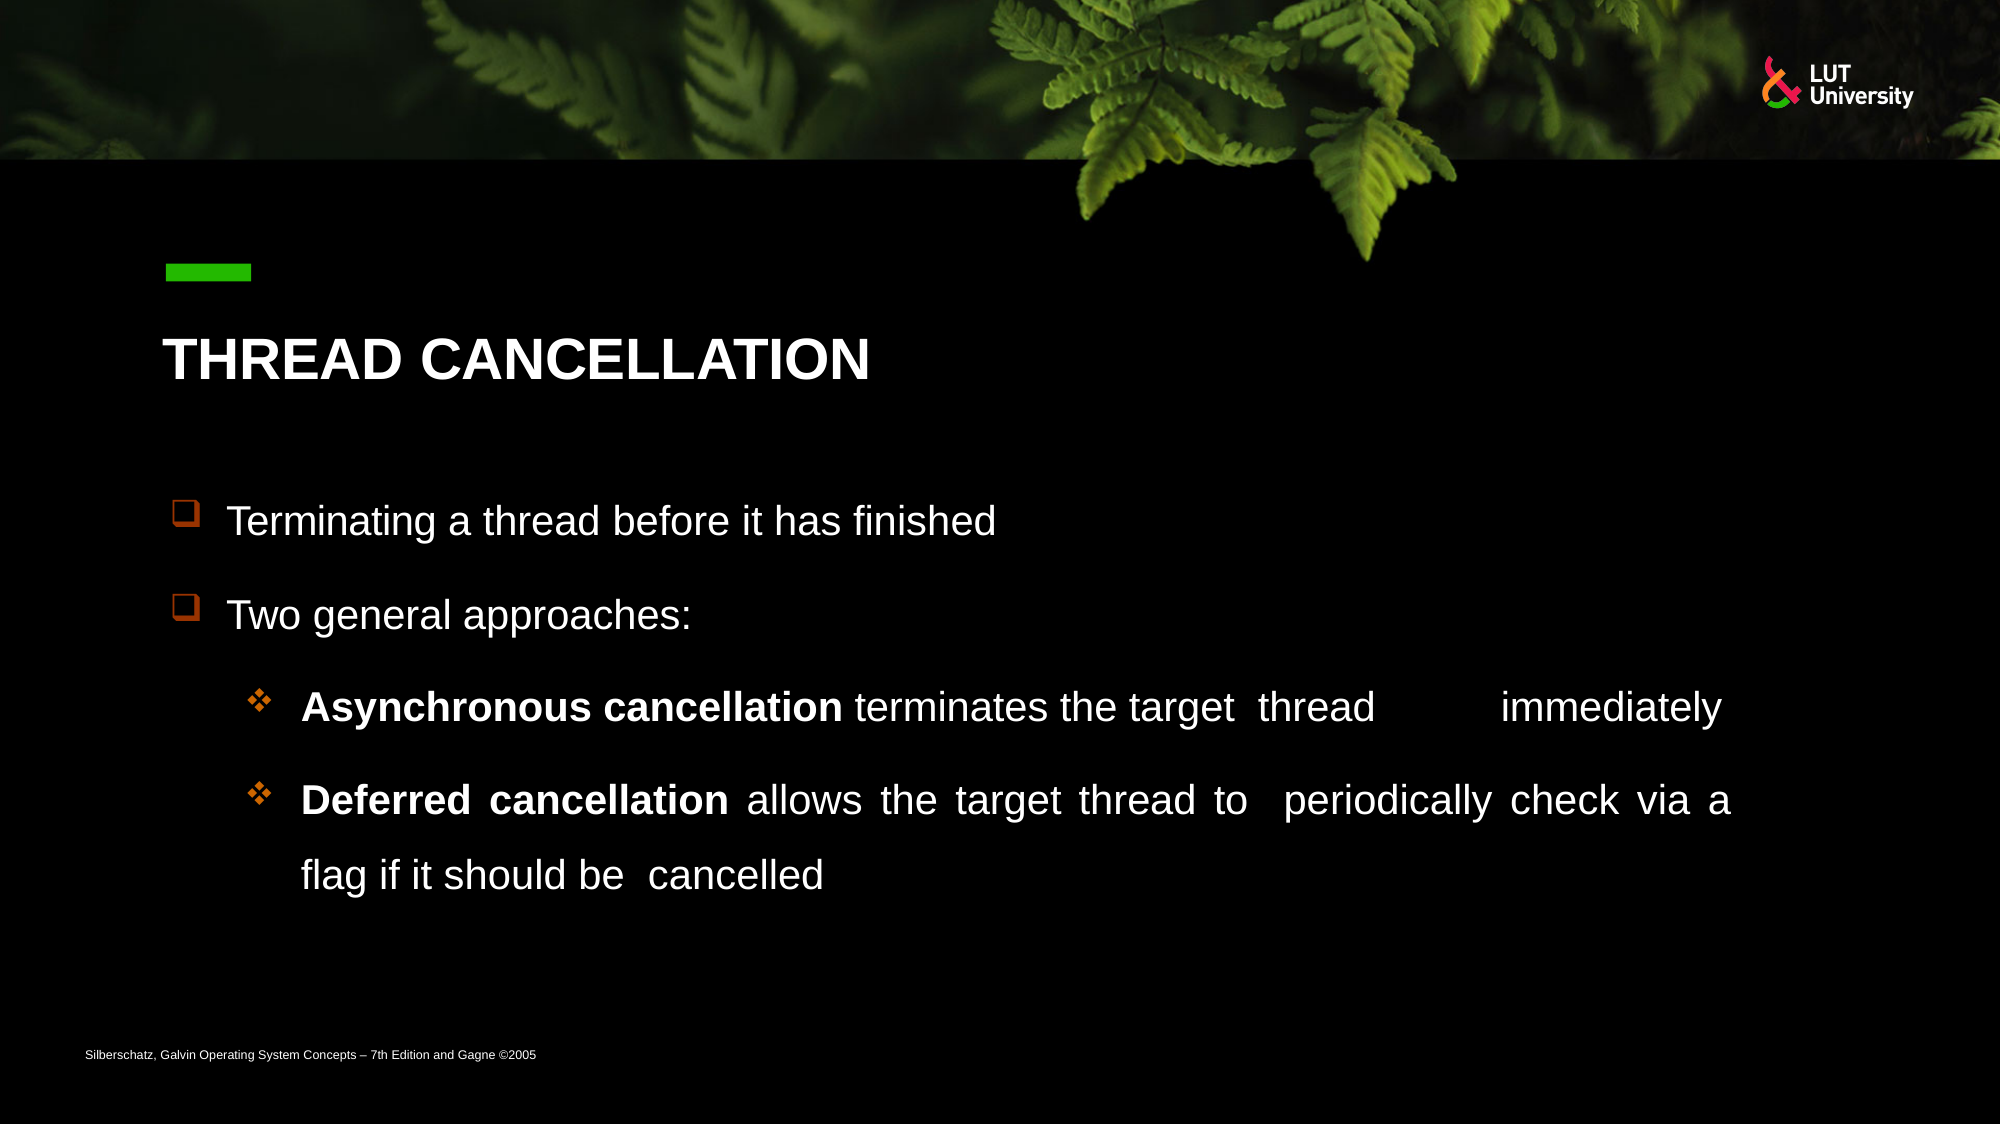

# Thread Cancellation
Terminating a thread before it has finished
Two general approaches:
Asynchronous cancellation terminates the target  thread	immediately
Deferred cancellation allows the target thread to  periodically check via a flag if it should be  cancelled
Silberschatz, Galvin Operating System Concepts – 7th Edition and Gagne ©2005